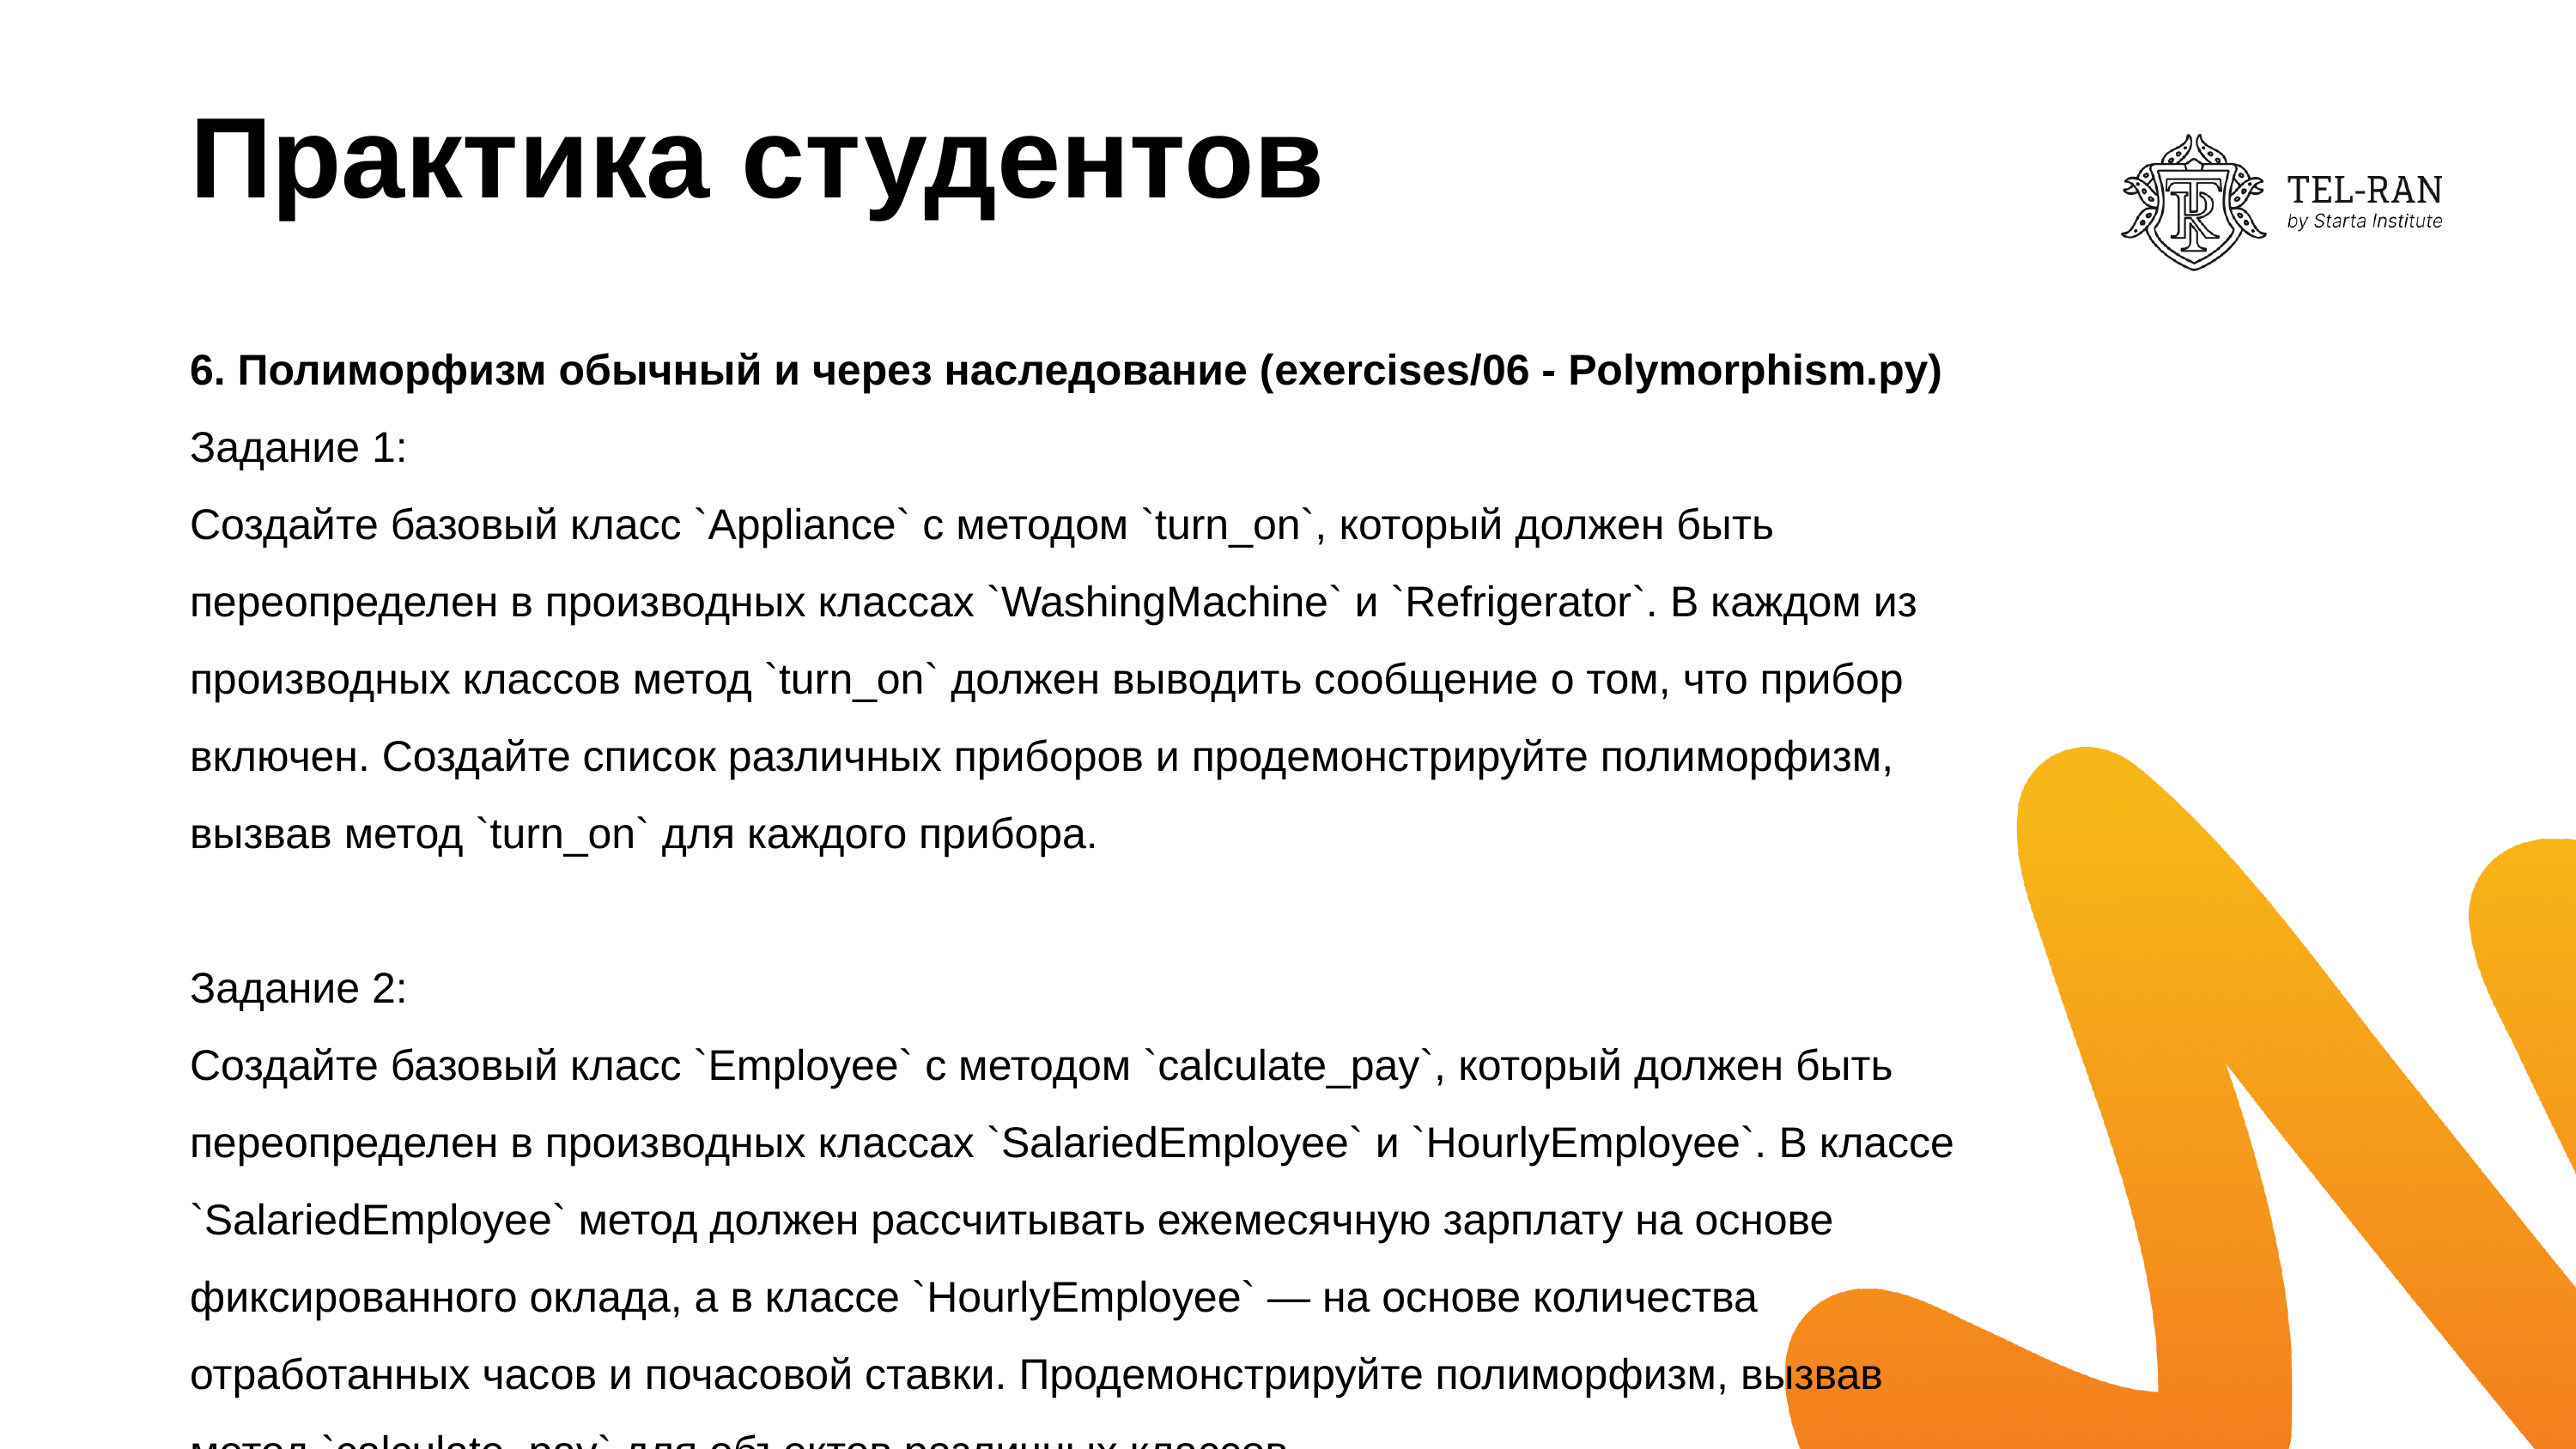

# Практика студентов
6. Полиморфизм обычный и через наследование (exercises/06 - Polymorphism.py)
Задание 1:
Создайте базовый класс `Appliance` с методом `turn_on`, который должен быть переопределен в производных классах `WashingMachine` и `Refrigerator`. В каждом из производных классов метод `turn_on` должен выводить сообщение о том, что прибор включен. Создайте список различных приборов и продемонстрируйте полиморфизм, вызвав метод `turn_on` для каждого прибора.

Задание 2:
Создайте базовый класс `Employee` с методом `calculate_pay`, который должен быть переопределен в производных классах `SalariedEmployee` и `HourlyEmployee`. В классе `SalariedEmployee` метод должен рассчитывать ежемесячную зарплату на основе фиксированного оклада, а в классе `HourlyEmployee` — на основе количества отработанных часов и почасовой ставки. Продемонстрируйте полиморфизм, вызвав метод `calculate_pay` для объектов различных классов.